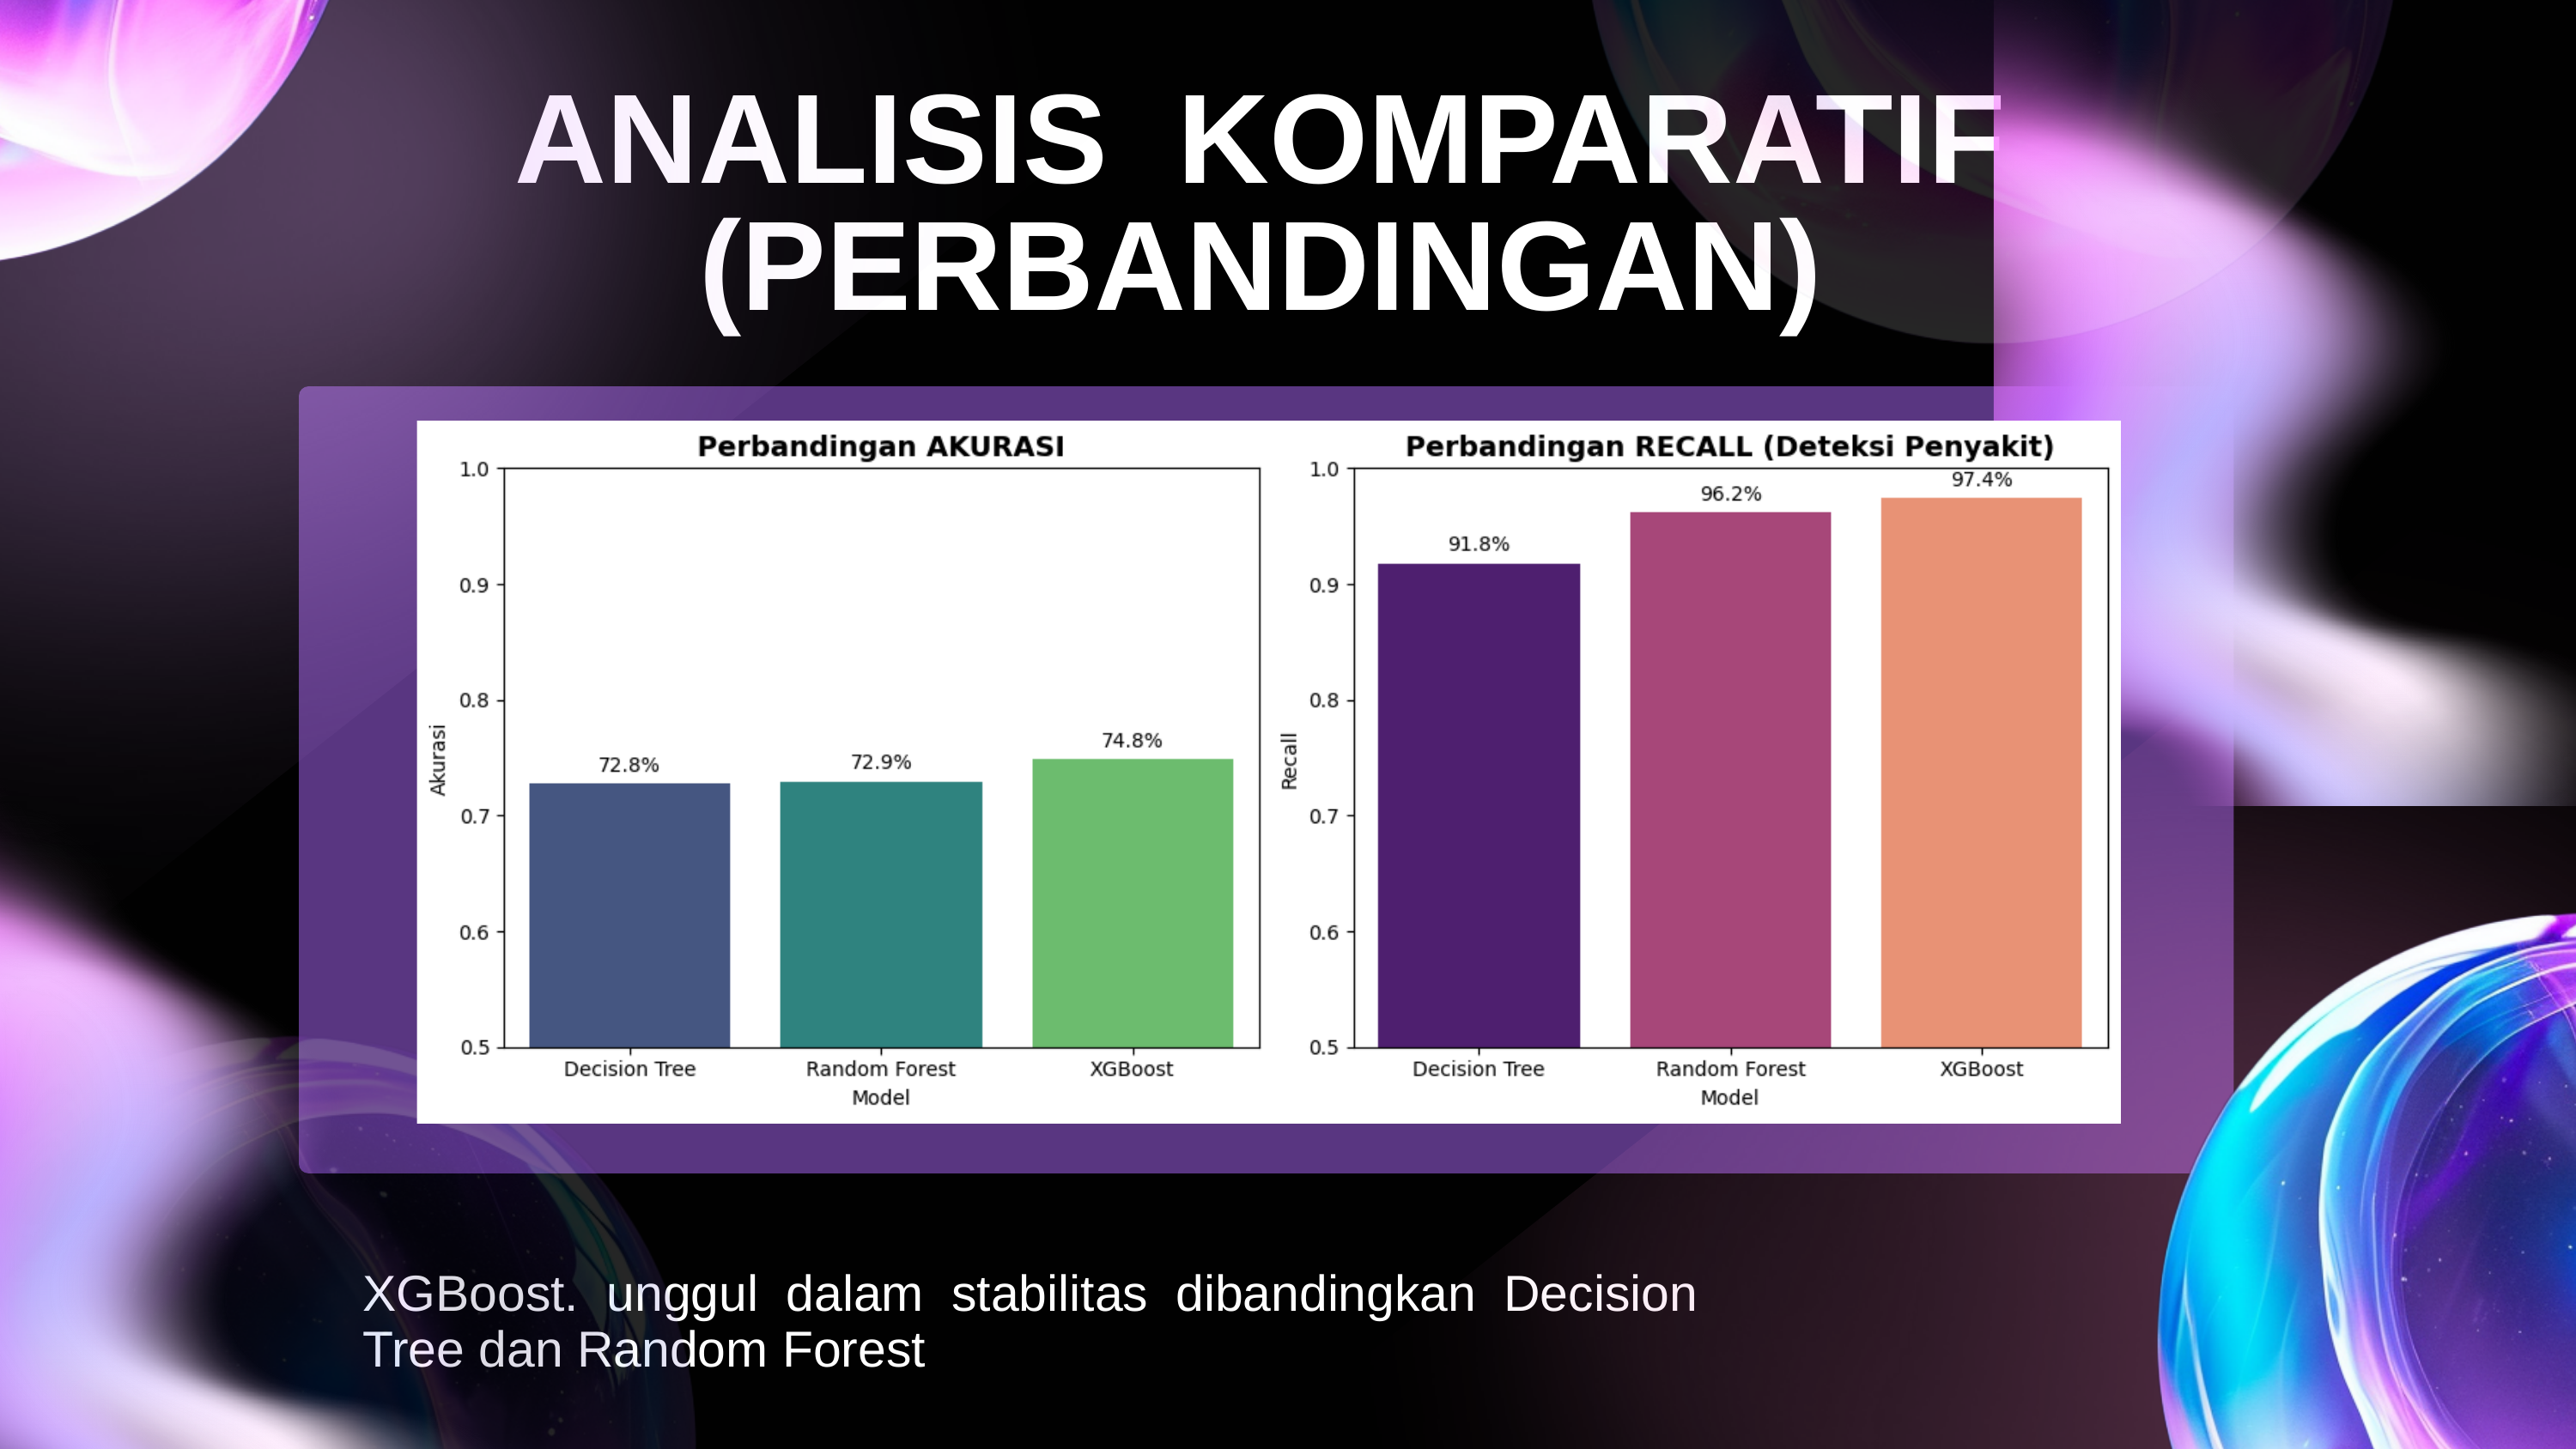

ANALISIS  KOMPARATIF (PERBANDINGAN)

XGBoost. unggul dalam stabilitas dibandingkan Decision Tree dan Random Forest